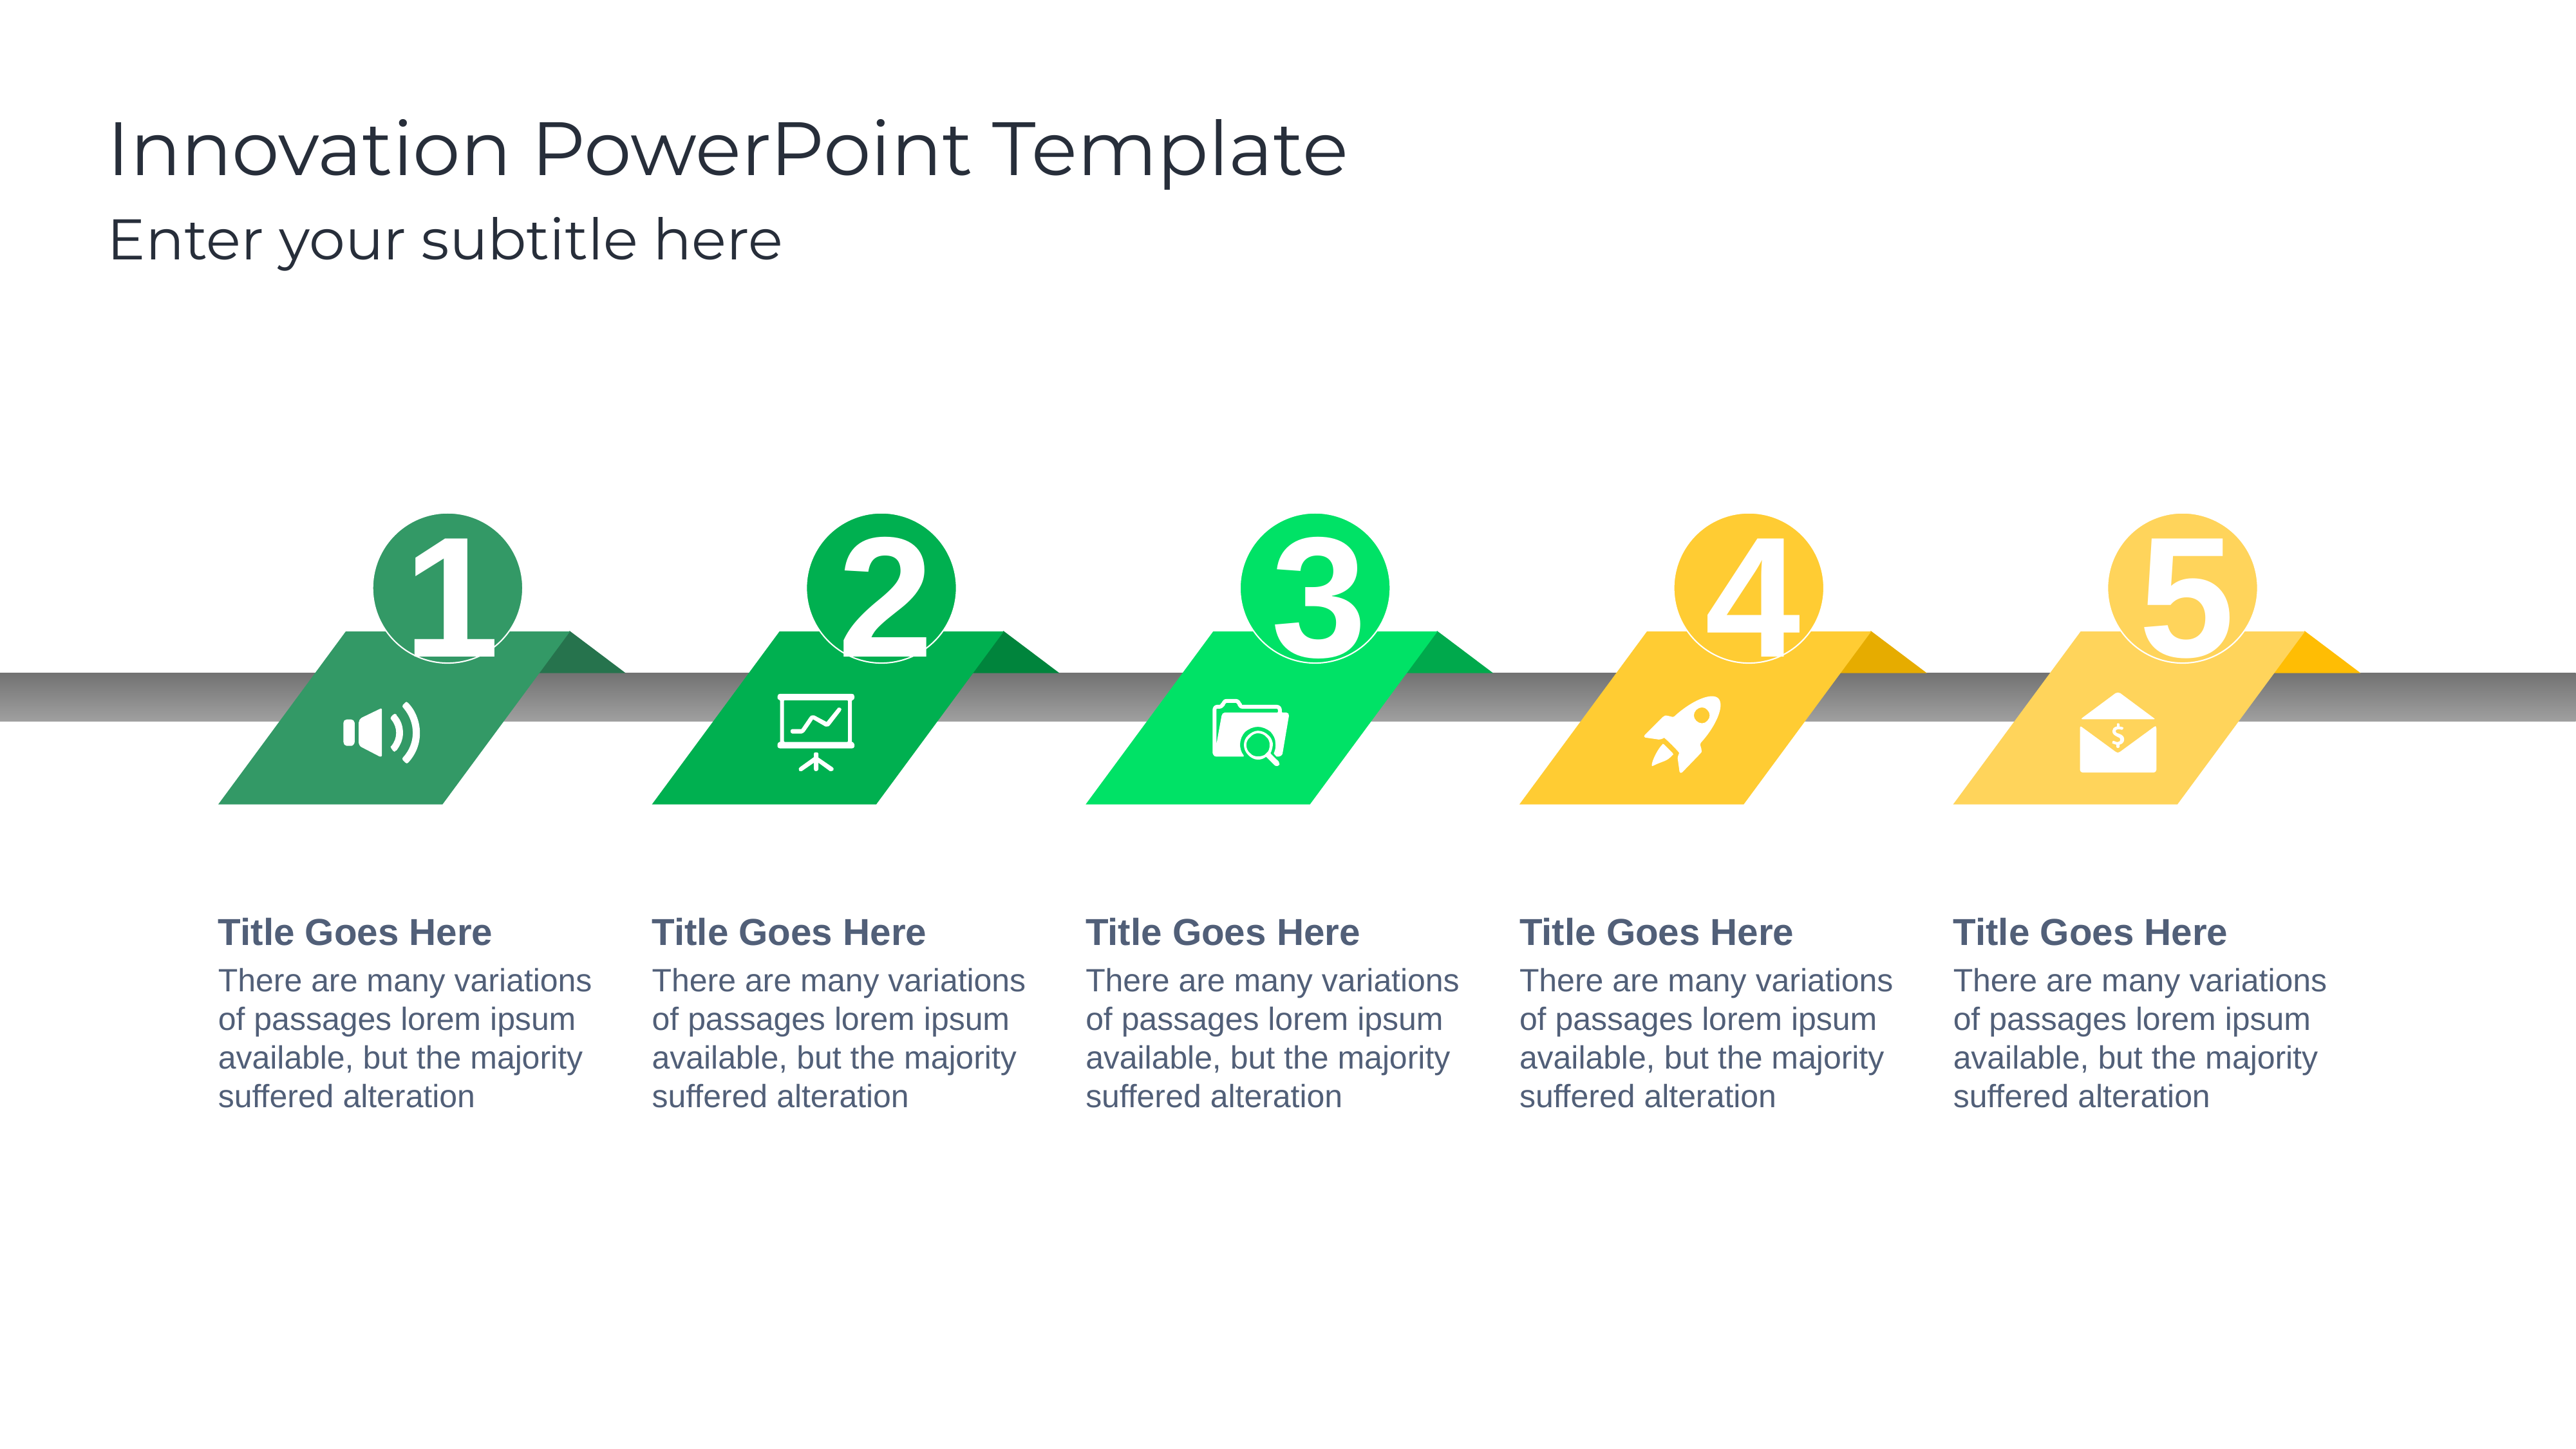

# Innovation PowerPoint Template
Enter your subtitle here
1
2
3
4
5

Title Goes Here
There are many variations
of passages lorem ipsum available, but the majority suffered alteration
Title Goes Here
There are many variations
of passages lorem ipsum available, but the majority suffered alteration
Title Goes Here
There are many variations
of passages lorem ipsum available, but the majority suffered alteration
Title Goes Here
There are many variations
of passages lorem ipsum available, but the majority suffered alteration
Title Goes Here
There are many variations
of passages lorem ipsum available, but the majority suffered alteration